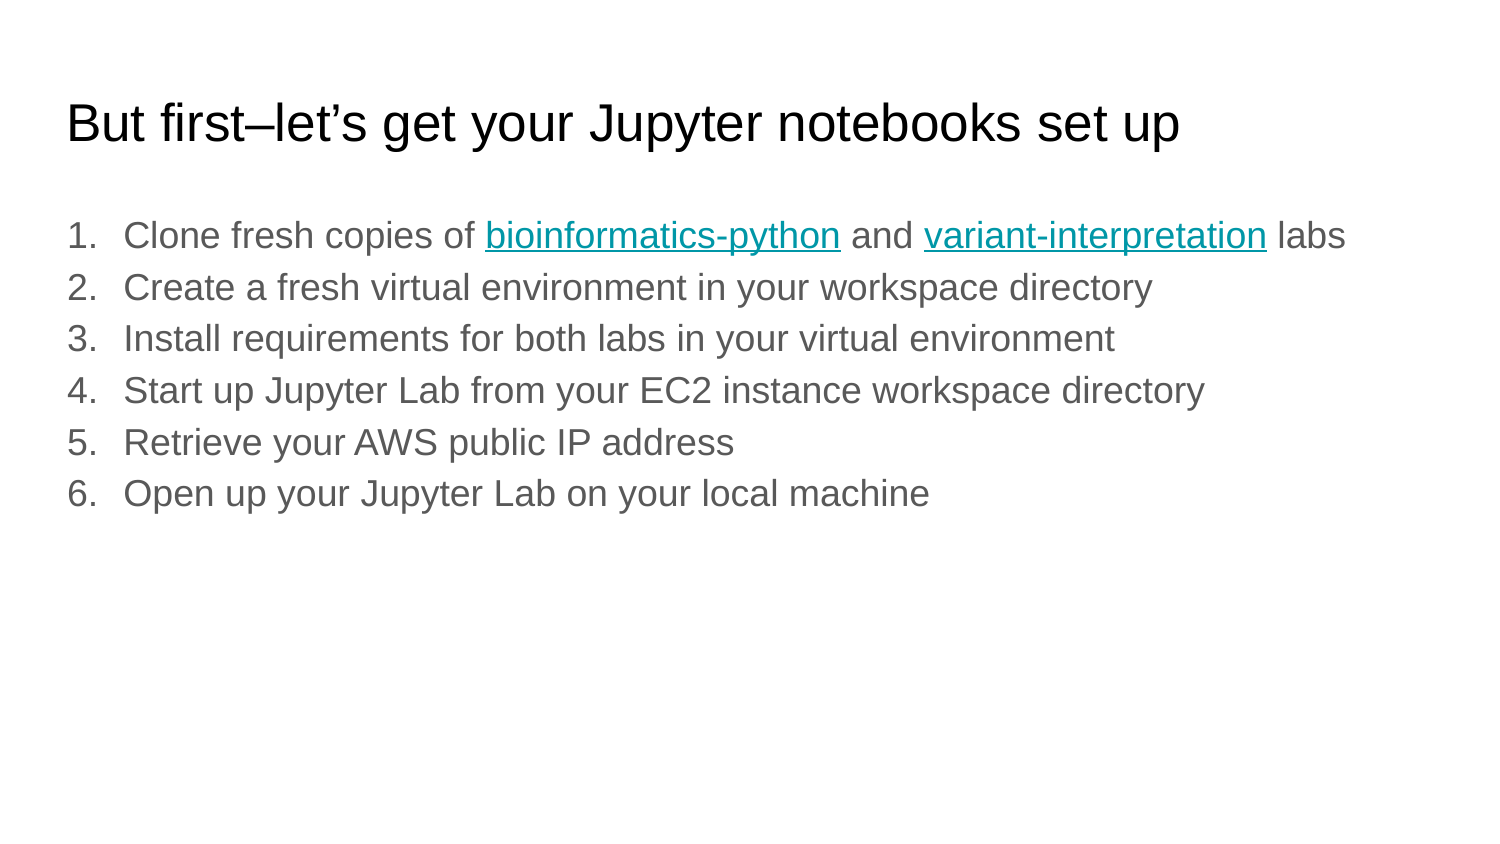

# But first–let’s get your Jupyter notebooks set up
Clone fresh copies of bioinformatics-python and variant-interpretation labs
Create a fresh virtual environment in your workspace directory
Install requirements for both labs in your virtual environment
Start up Jupyter Lab from your EC2 instance workspace directory
Retrieve your AWS public IP address
Open up your Jupyter Lab on your local machine